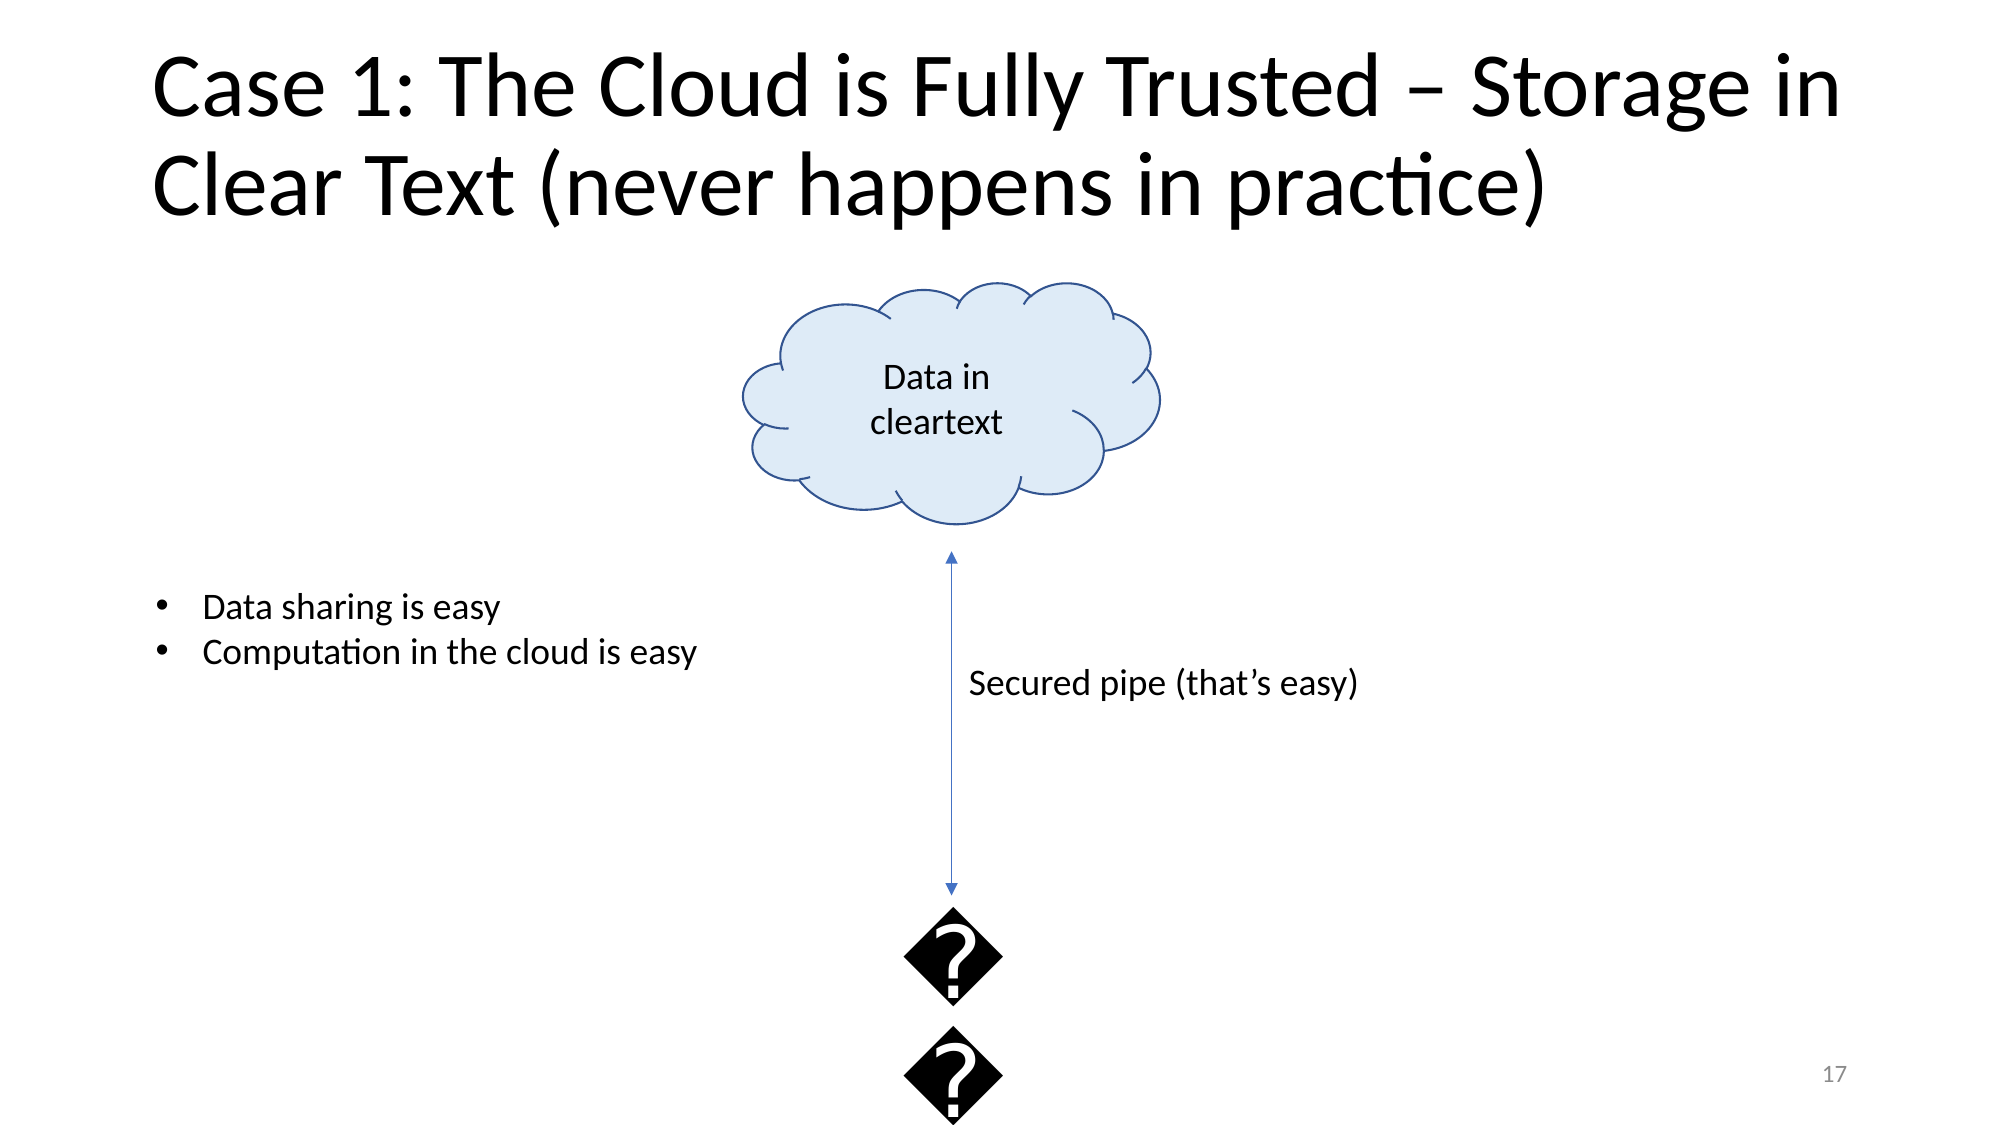

# Case 1: The Cloud is Fully Trusted – Storage in Clear Text (never happens in practice)
Data in cleartext
Data sharing is easy
Computation in the cloud is easy

Secured pipe (that’s easy)
👩‍💻
17